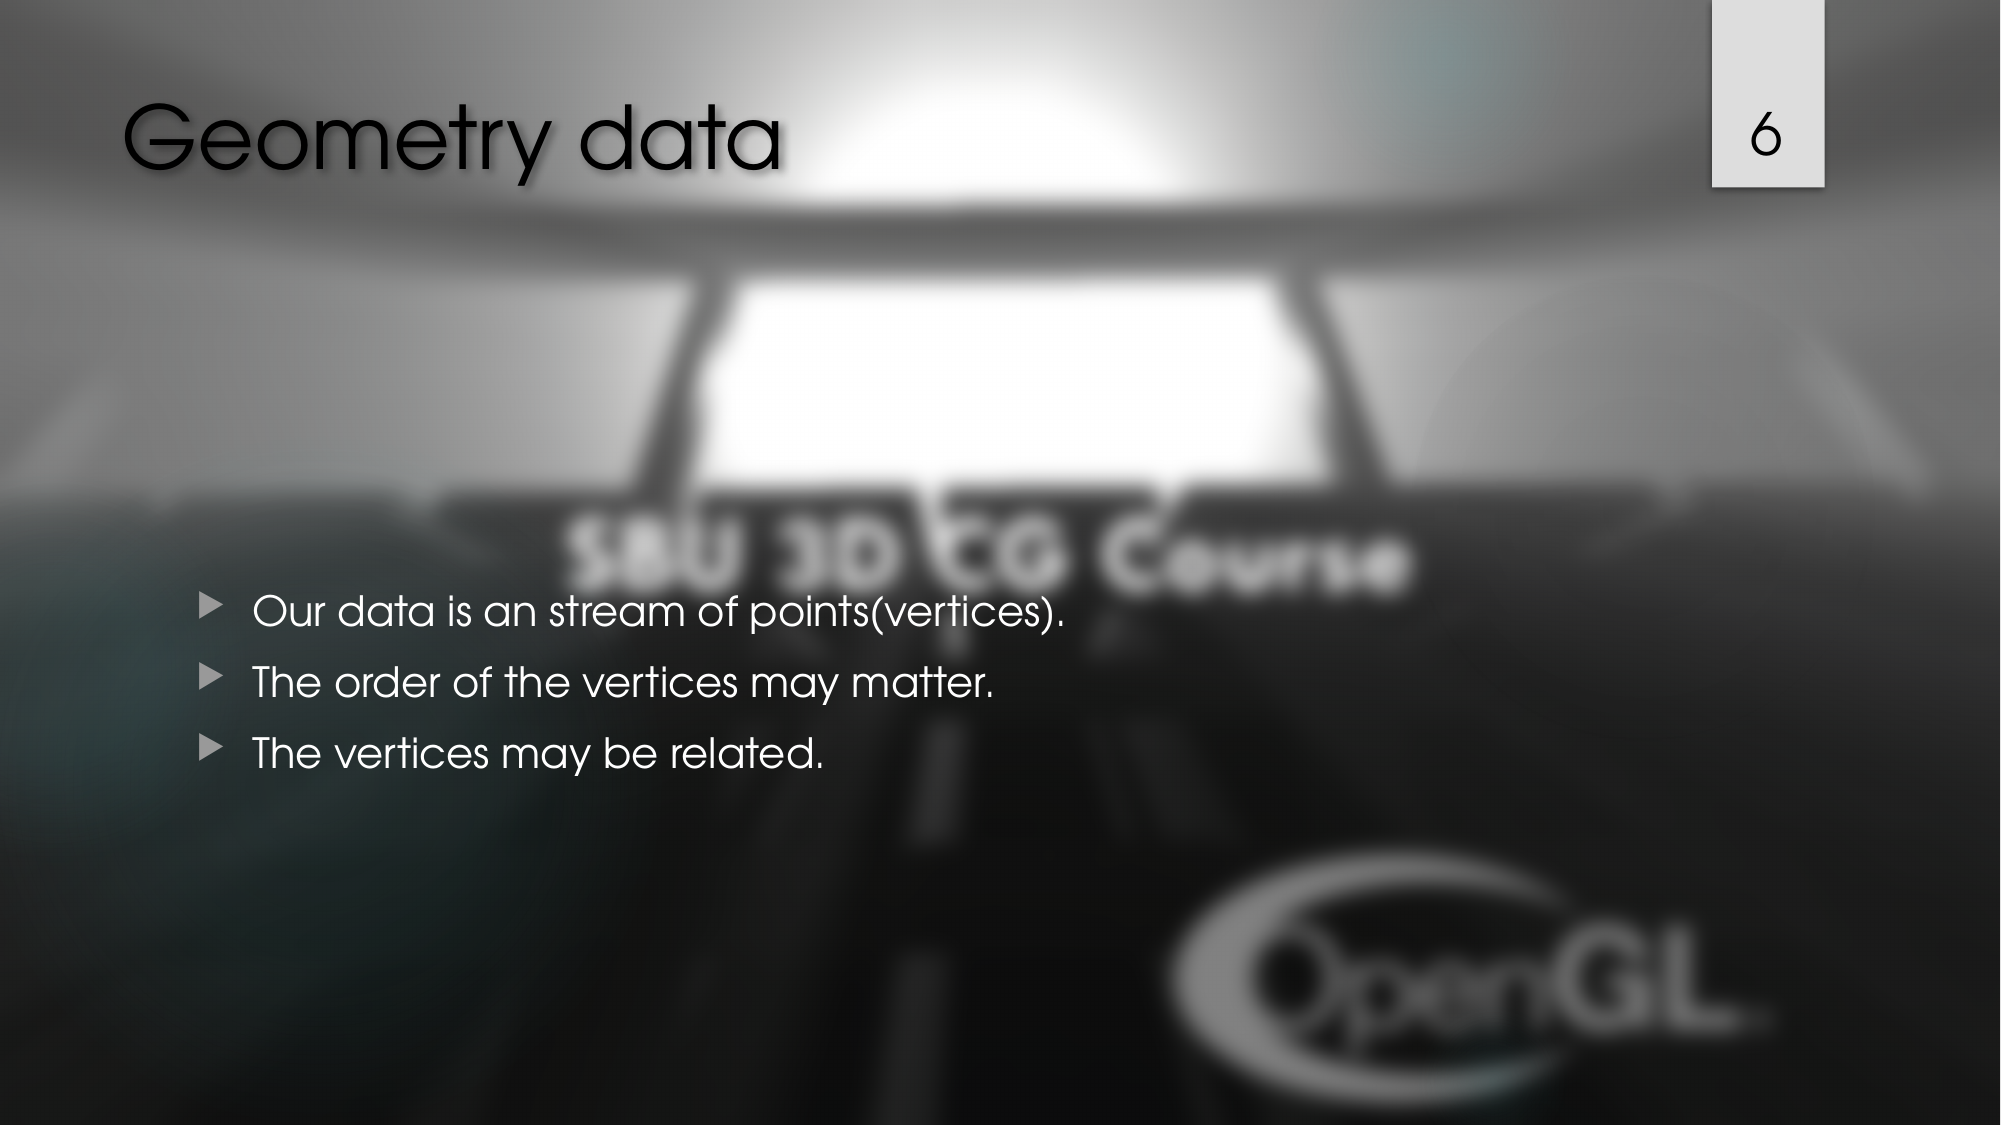

6
# Geometry data
Our data is an stream of points(vertices).
The order of the vertices may matter.
The vertices may be related.